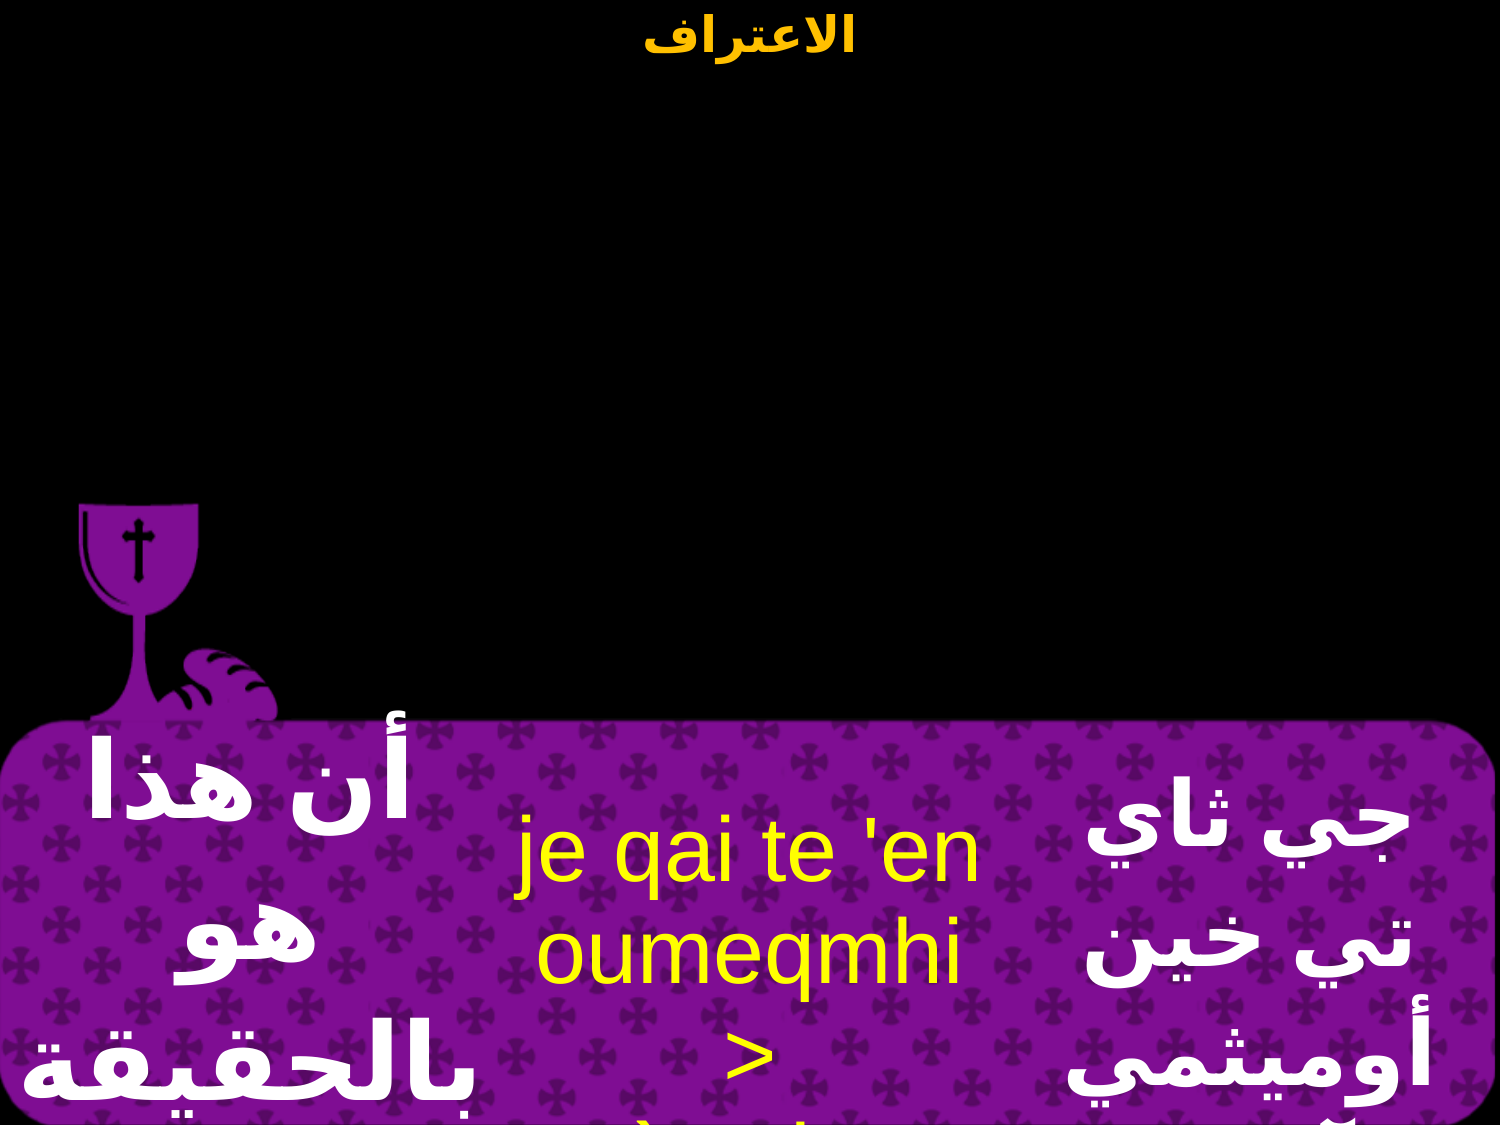

| أن هذا هو بالحقيقة آمين. | je qai te 'en oumeqmhi> `amhn | جي ثاي تي خين أوميثمي آمين |
| --- | --- | --- |